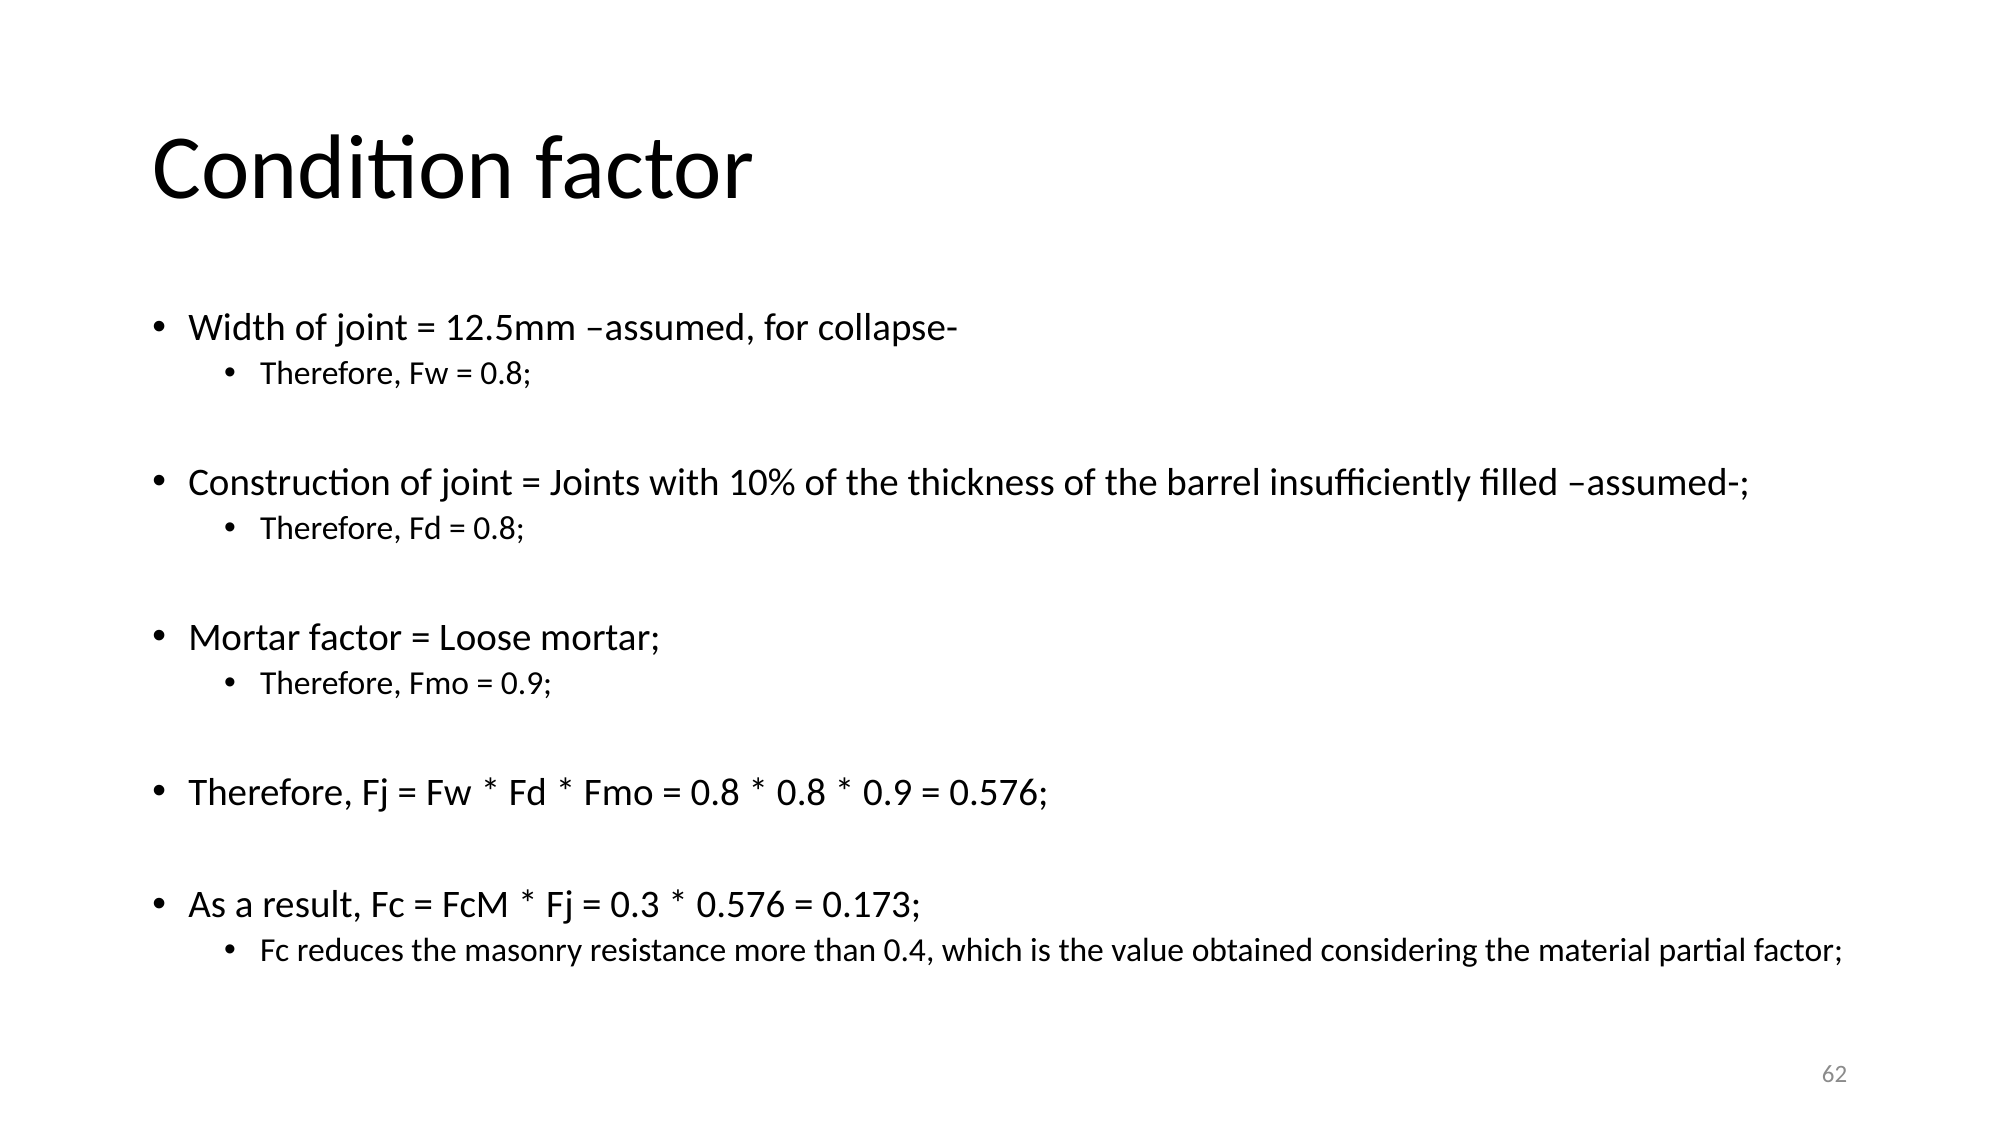

# Condition factor
Width of joint = 12.5mm –assumed, for collapse-
Therefore, Fw = 0.8;

Construction of joint = Joints with 10% of the thickness of the barrel insufficiently filled –assumed-;
Therefore, Fd = 0.8;

Mortar factor = Loose mortar;
Therefore, Fmo = 0.9;

Therefore, Fj = Fw * Fd * Fmo = 0.8 * 0.8 * 0.9 = 0.576;

As a result, Fc = FcM * Fj = 0.3 * 0.576 = 0.173;
Fc reduces the masonry resistance more than 0.4, which is the value obtained considering the material partial factor;

62